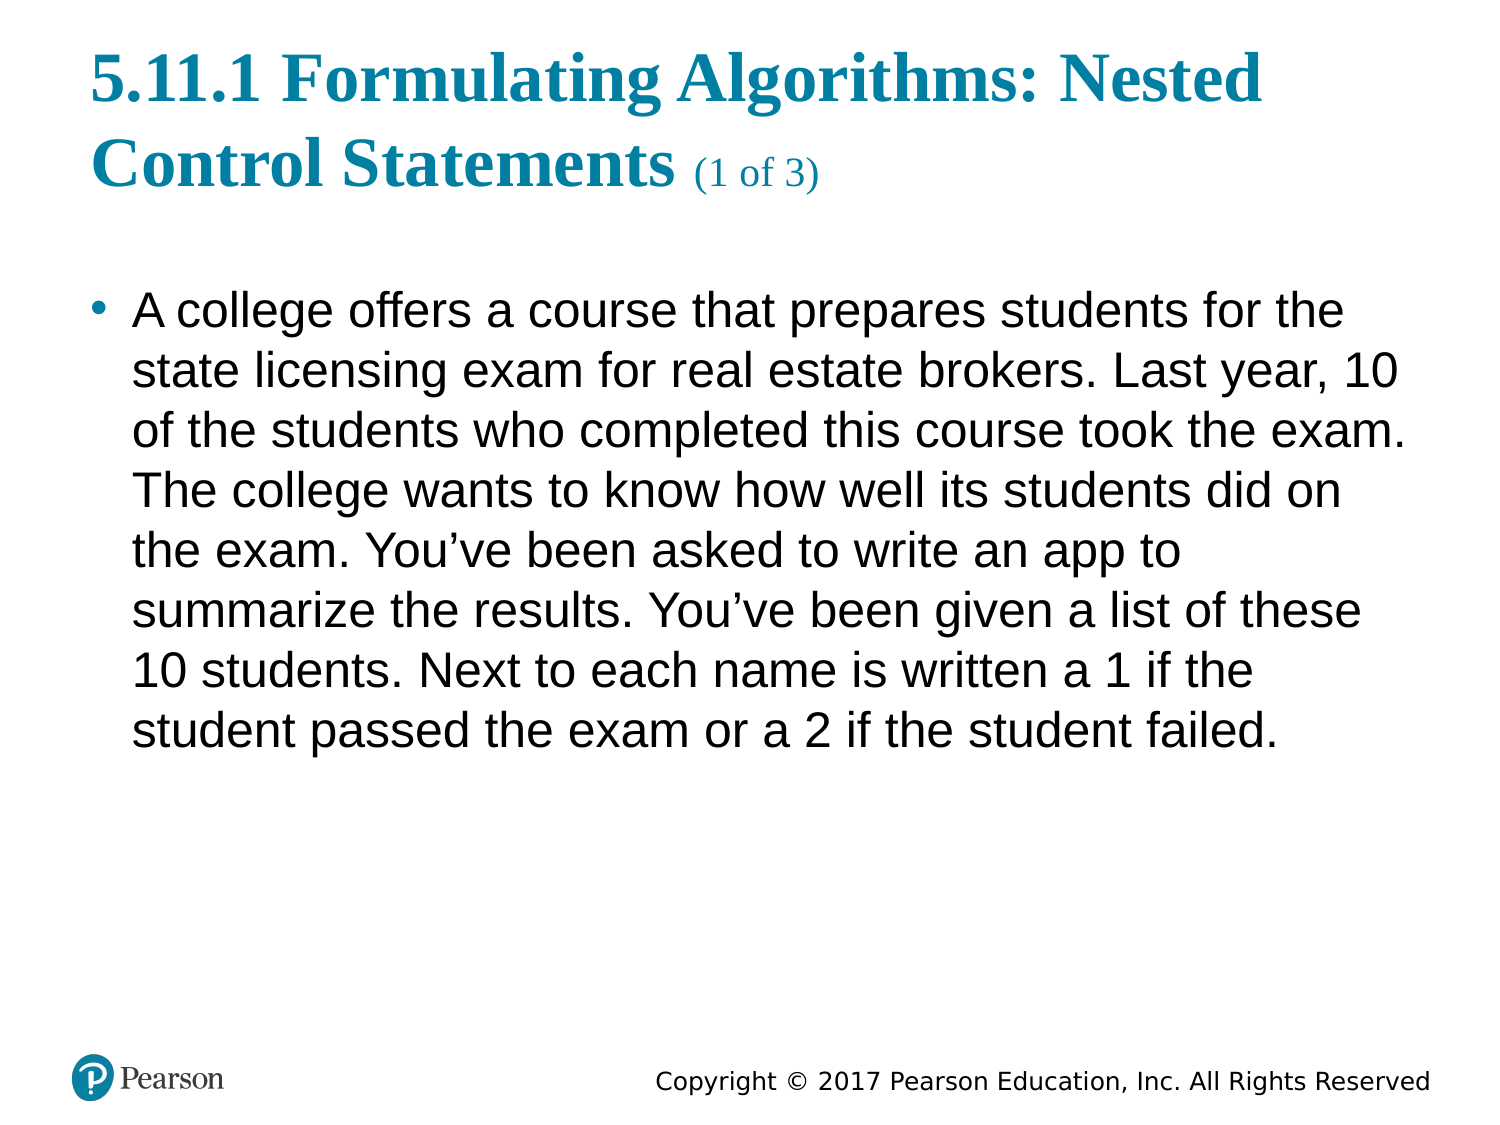

# 5.11.1 Formulating Algorithms: Nested Control Statements (1 of 3)
A college offers a course that prepares students for the state licensing exam for real estate brokers. Last year, 10 of the students who completed this course took the exam. The college wants to know how well its students did on the exam. You’ve been asked to write an app to summarize the results. You’ve been given a list of these 10 students. Next to each name is written a 1 if the student passed the exam or a 2 if the student failed.